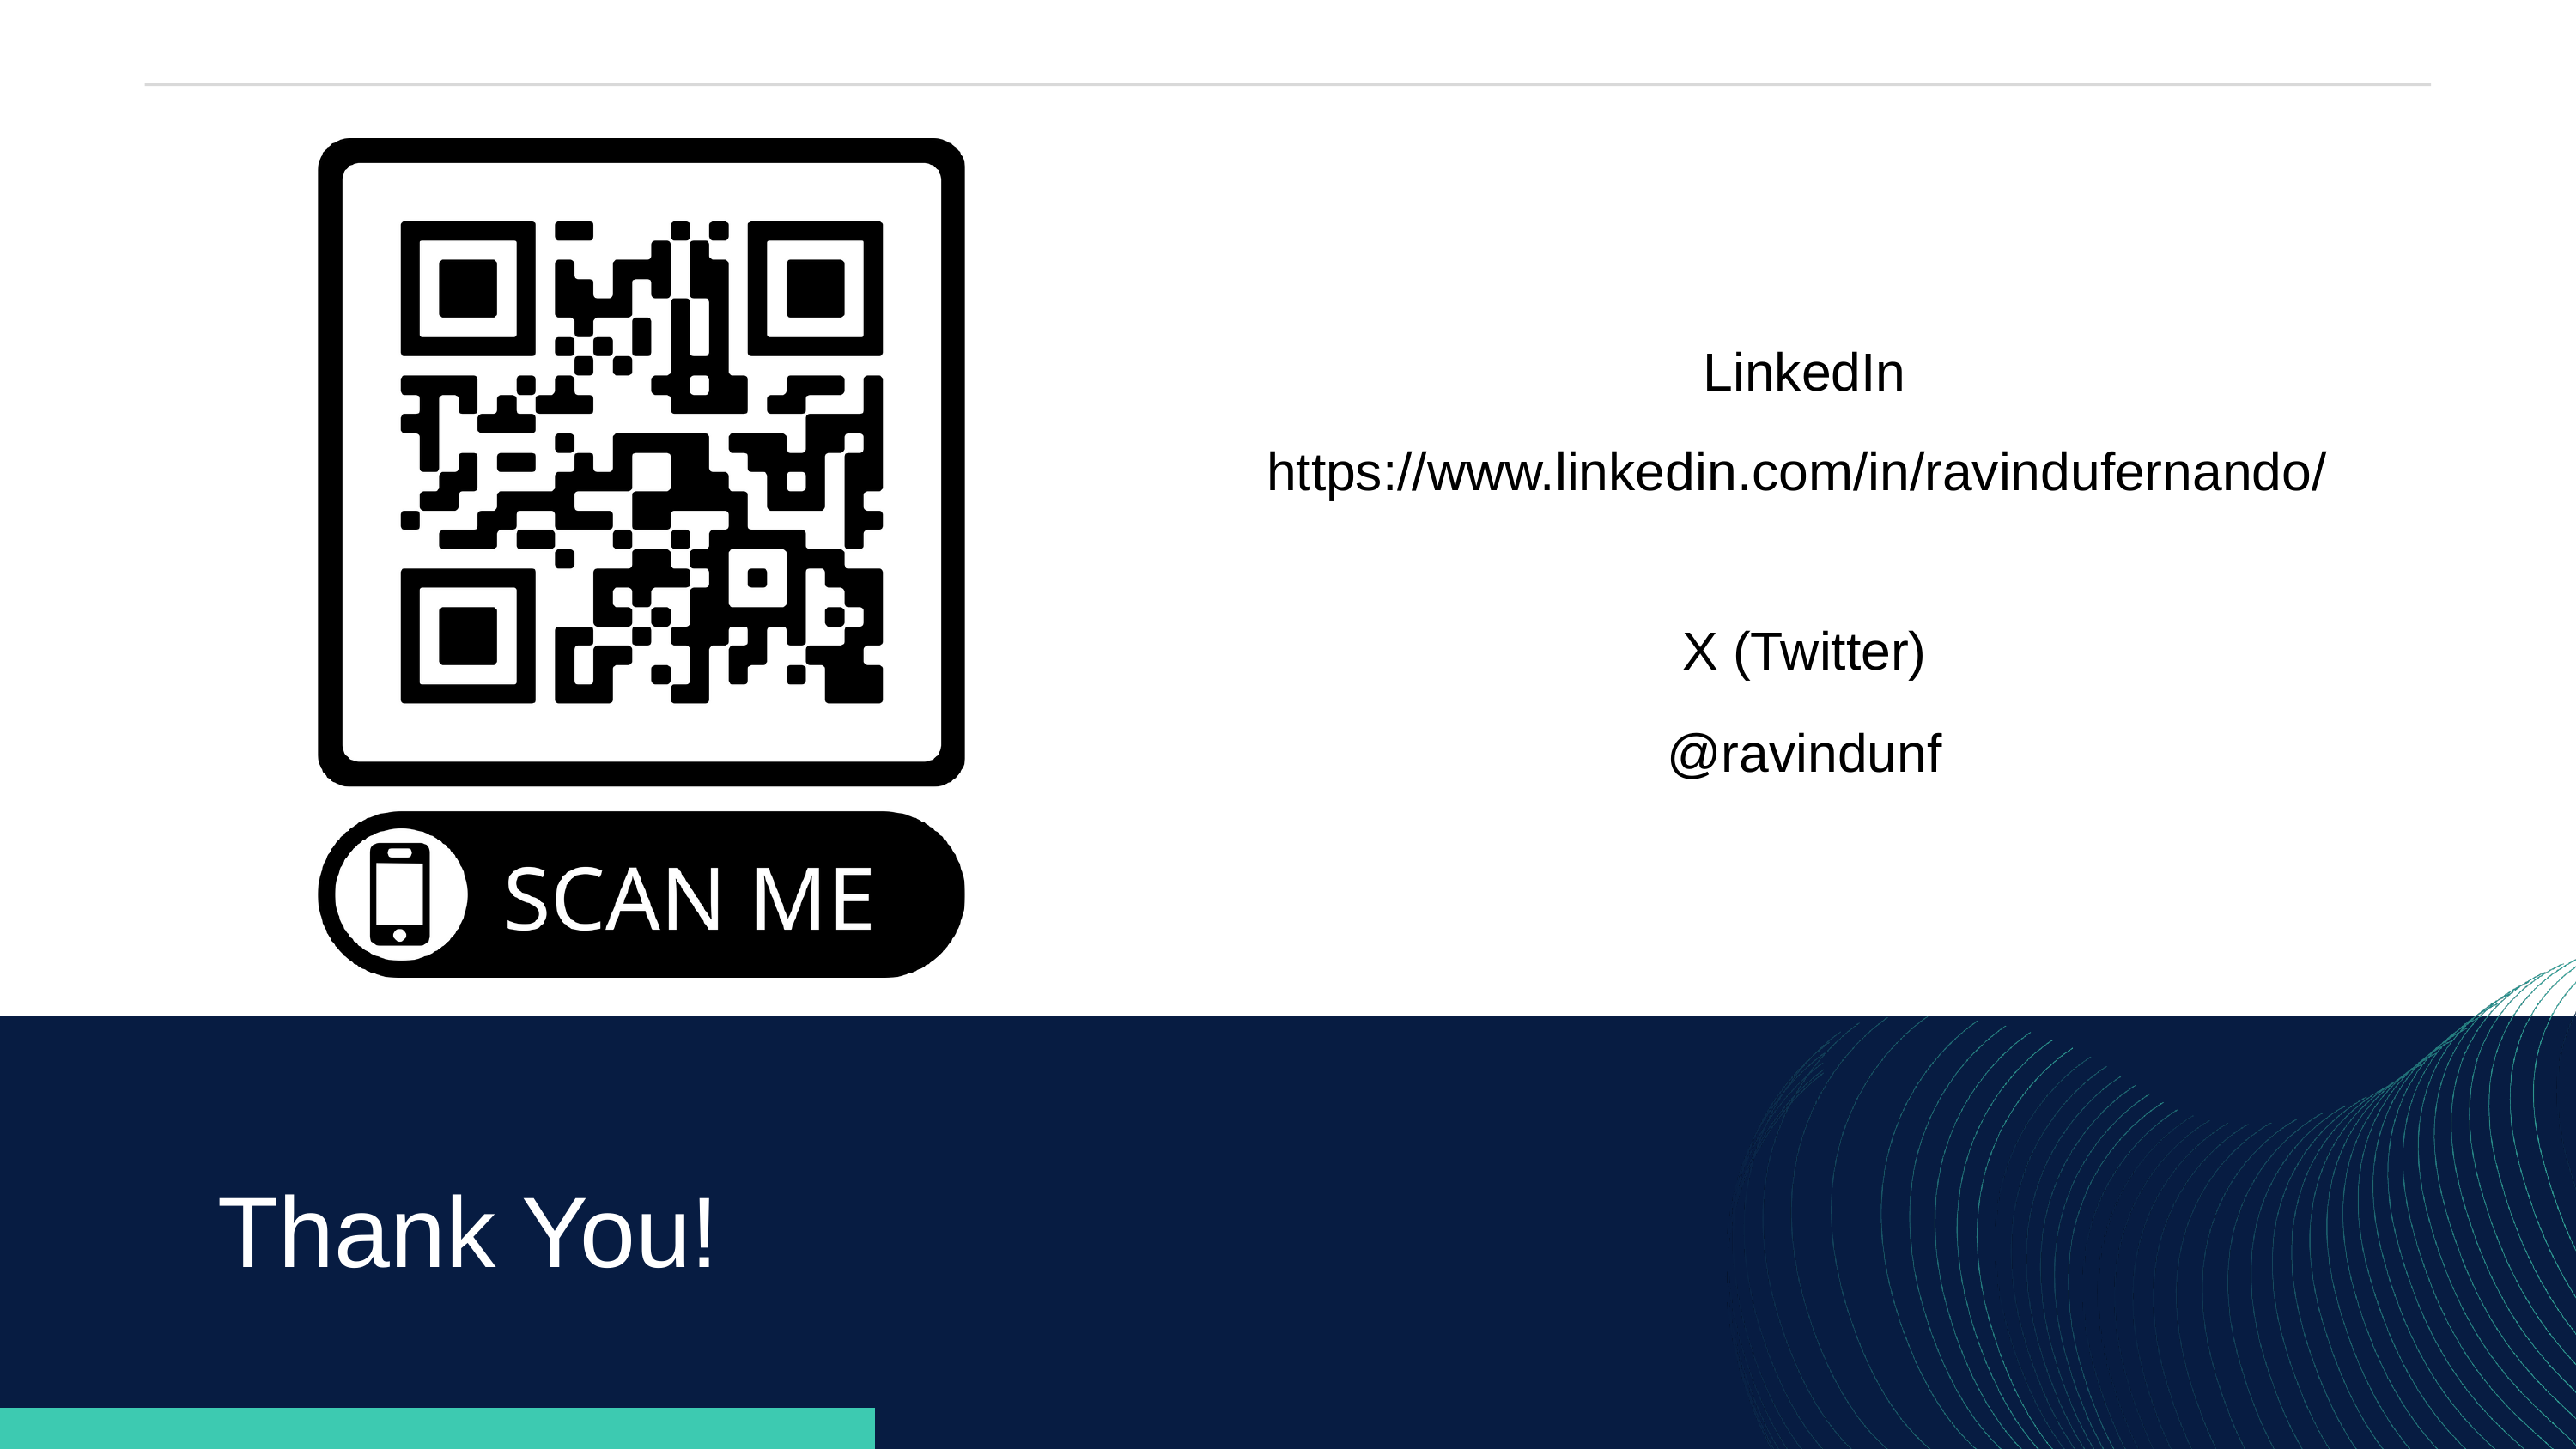

LinkedIn
https://www.linkedin.com/in/ravindufernando/
X (Twitter)
@ravindunf

Thank You!